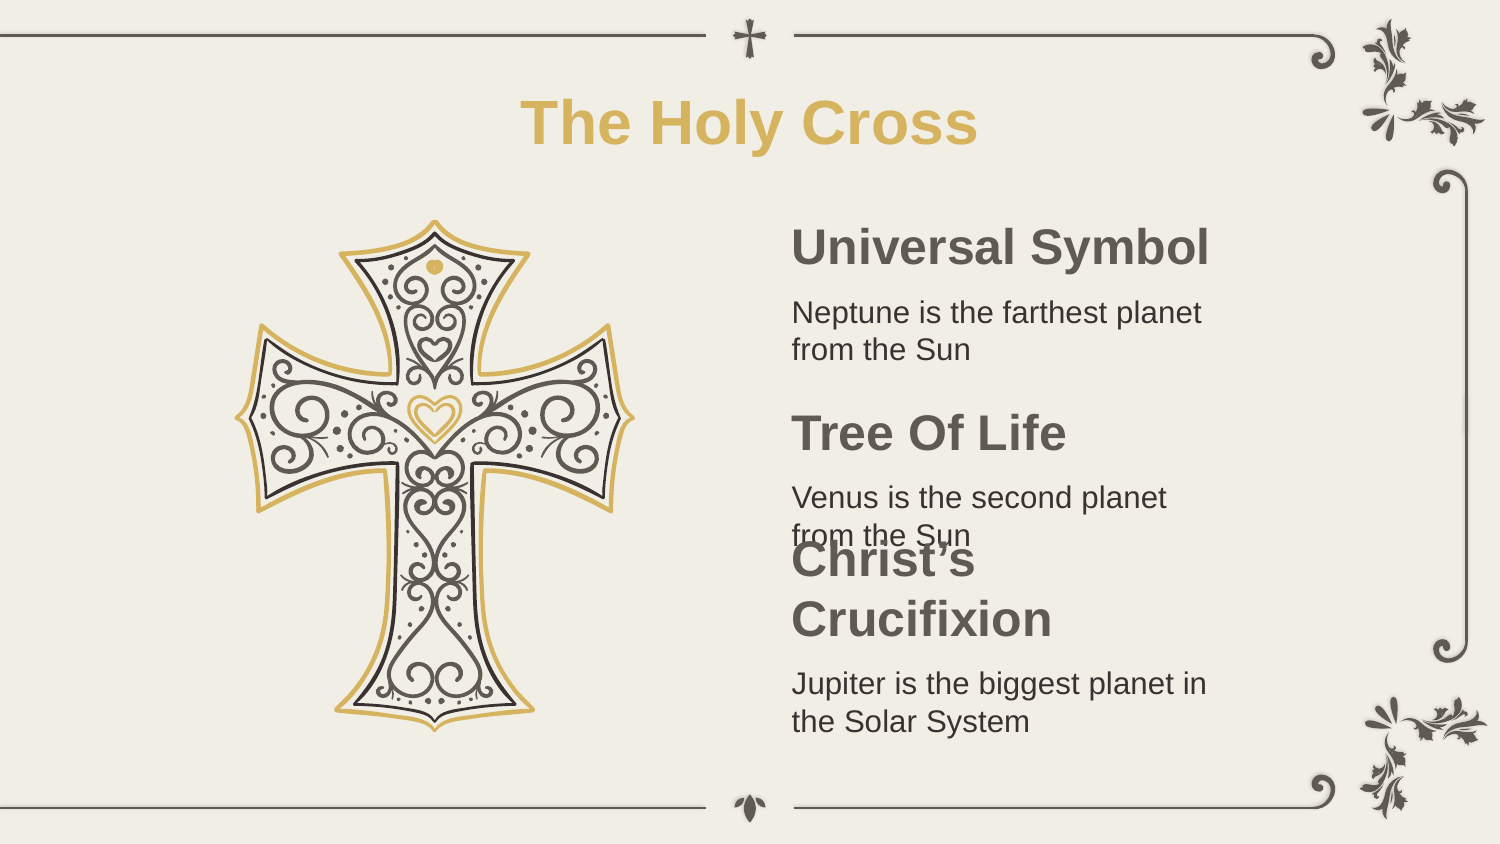

# The Holy Cross
Universal Symbol

Neptune is the farthest planet from the Sun
Tree Of Life
Venus is the second planet from the Sun
Christ’s Crucifixion
Jupiter is the biggest planet in the Solar System